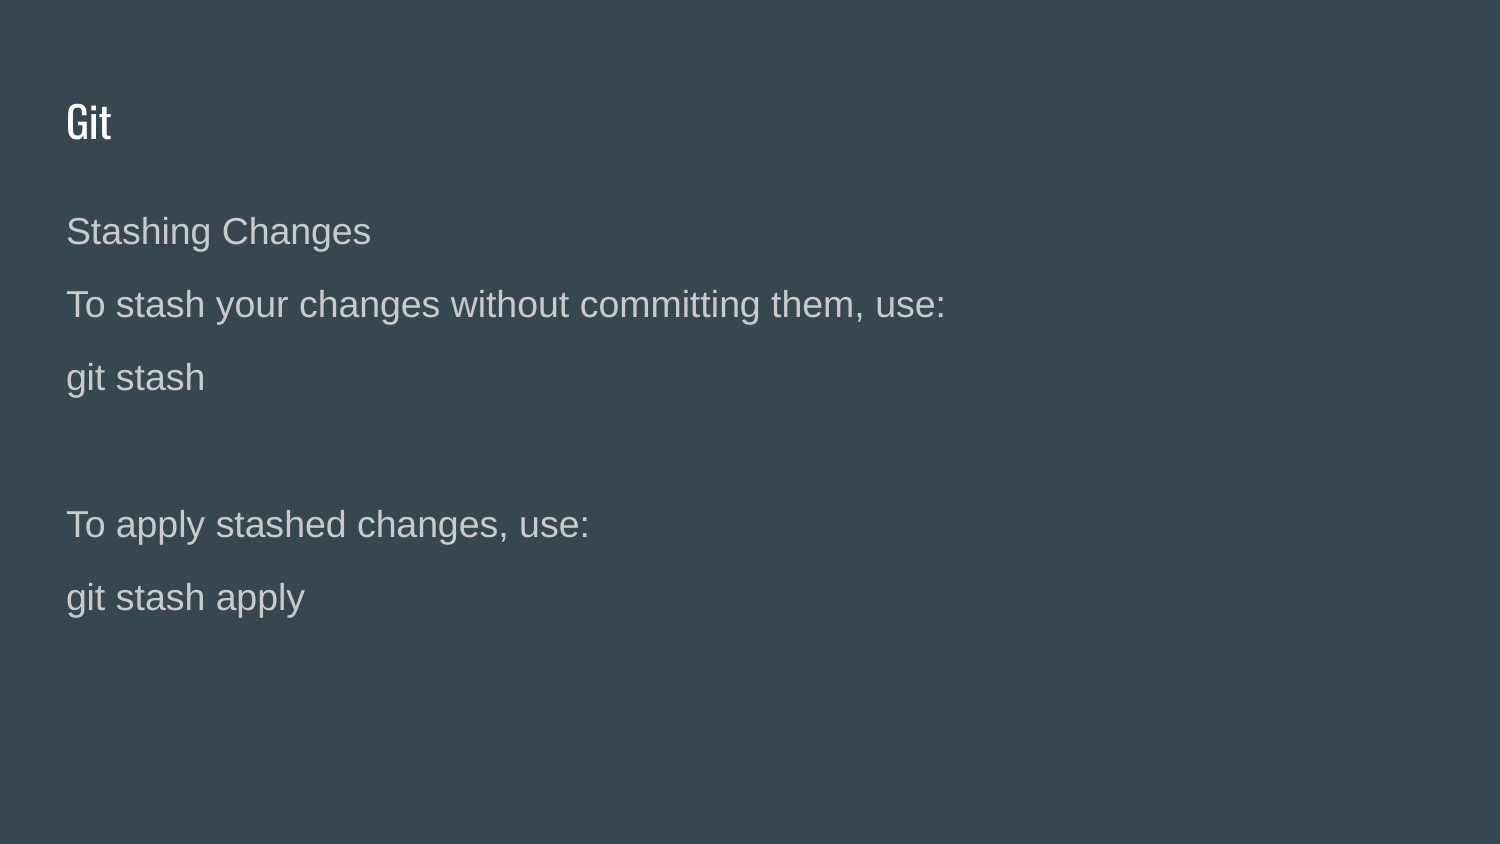

# Git
Stashing Changes
To stash your changes without committing them, use:
git stash

To apply stashed changes, use:
git stash apply